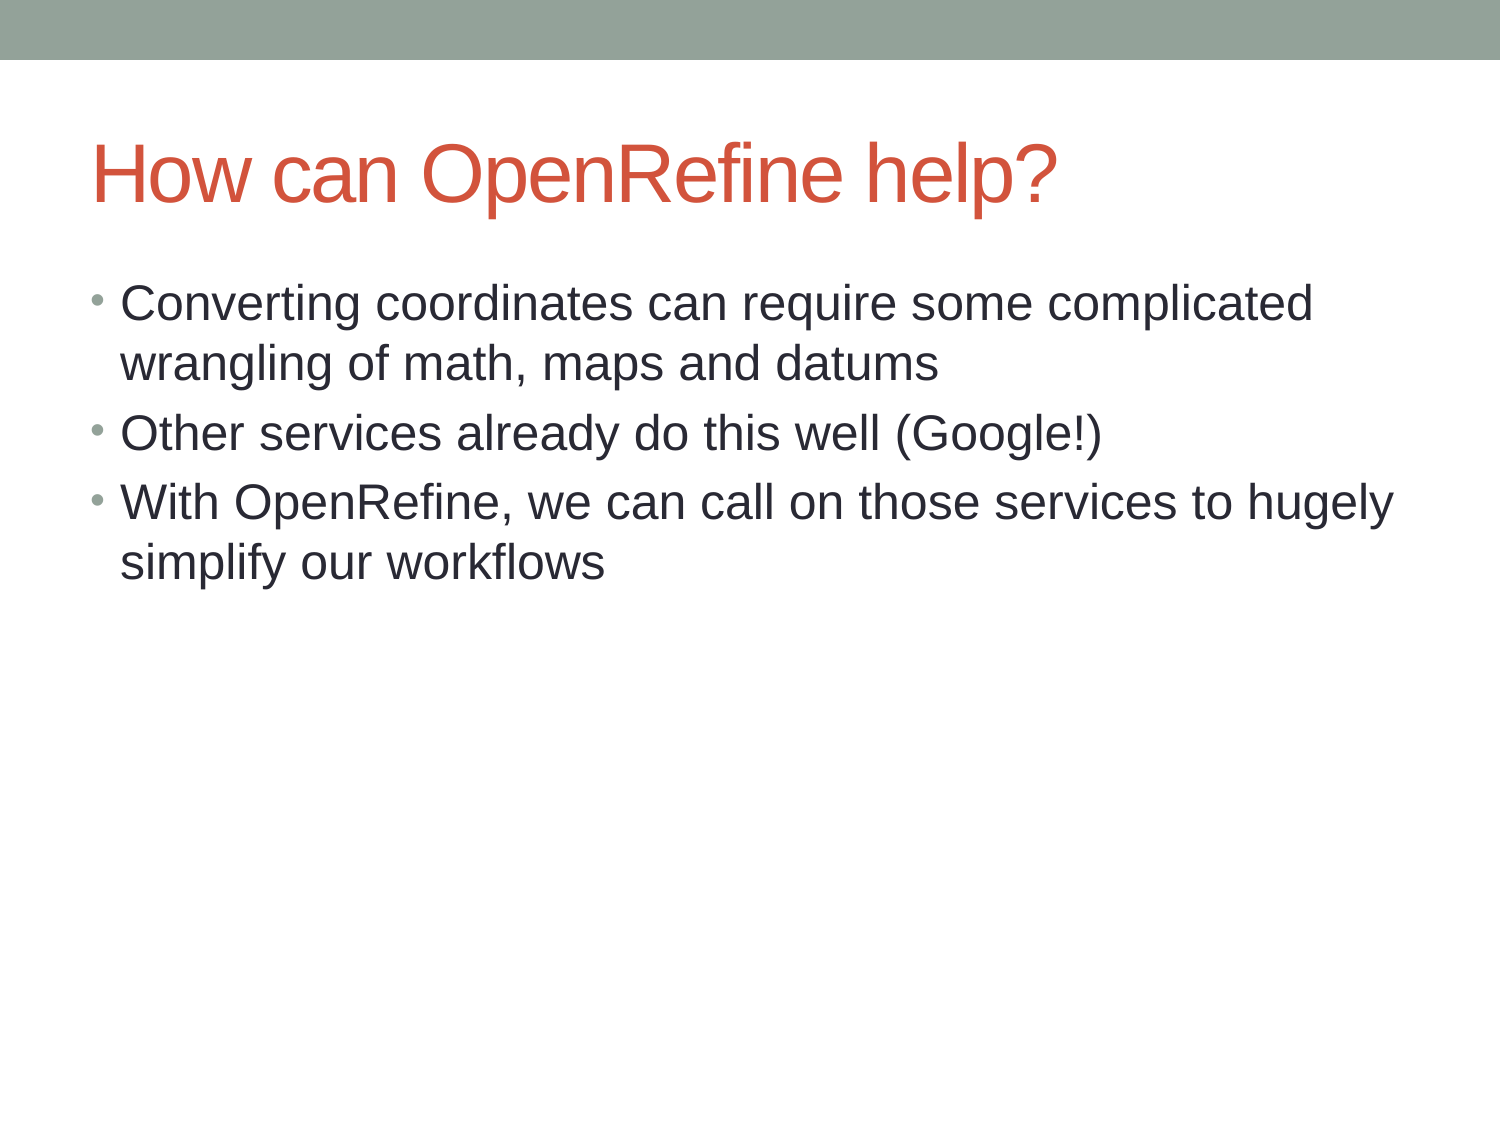

# How can OpenRefine help?
Converting coordinates can require some complicated wrangling of math, maps and datums
Other services already do this well (Google!)
With OpenRefine, we can call on those services to hugely simplify our workflows